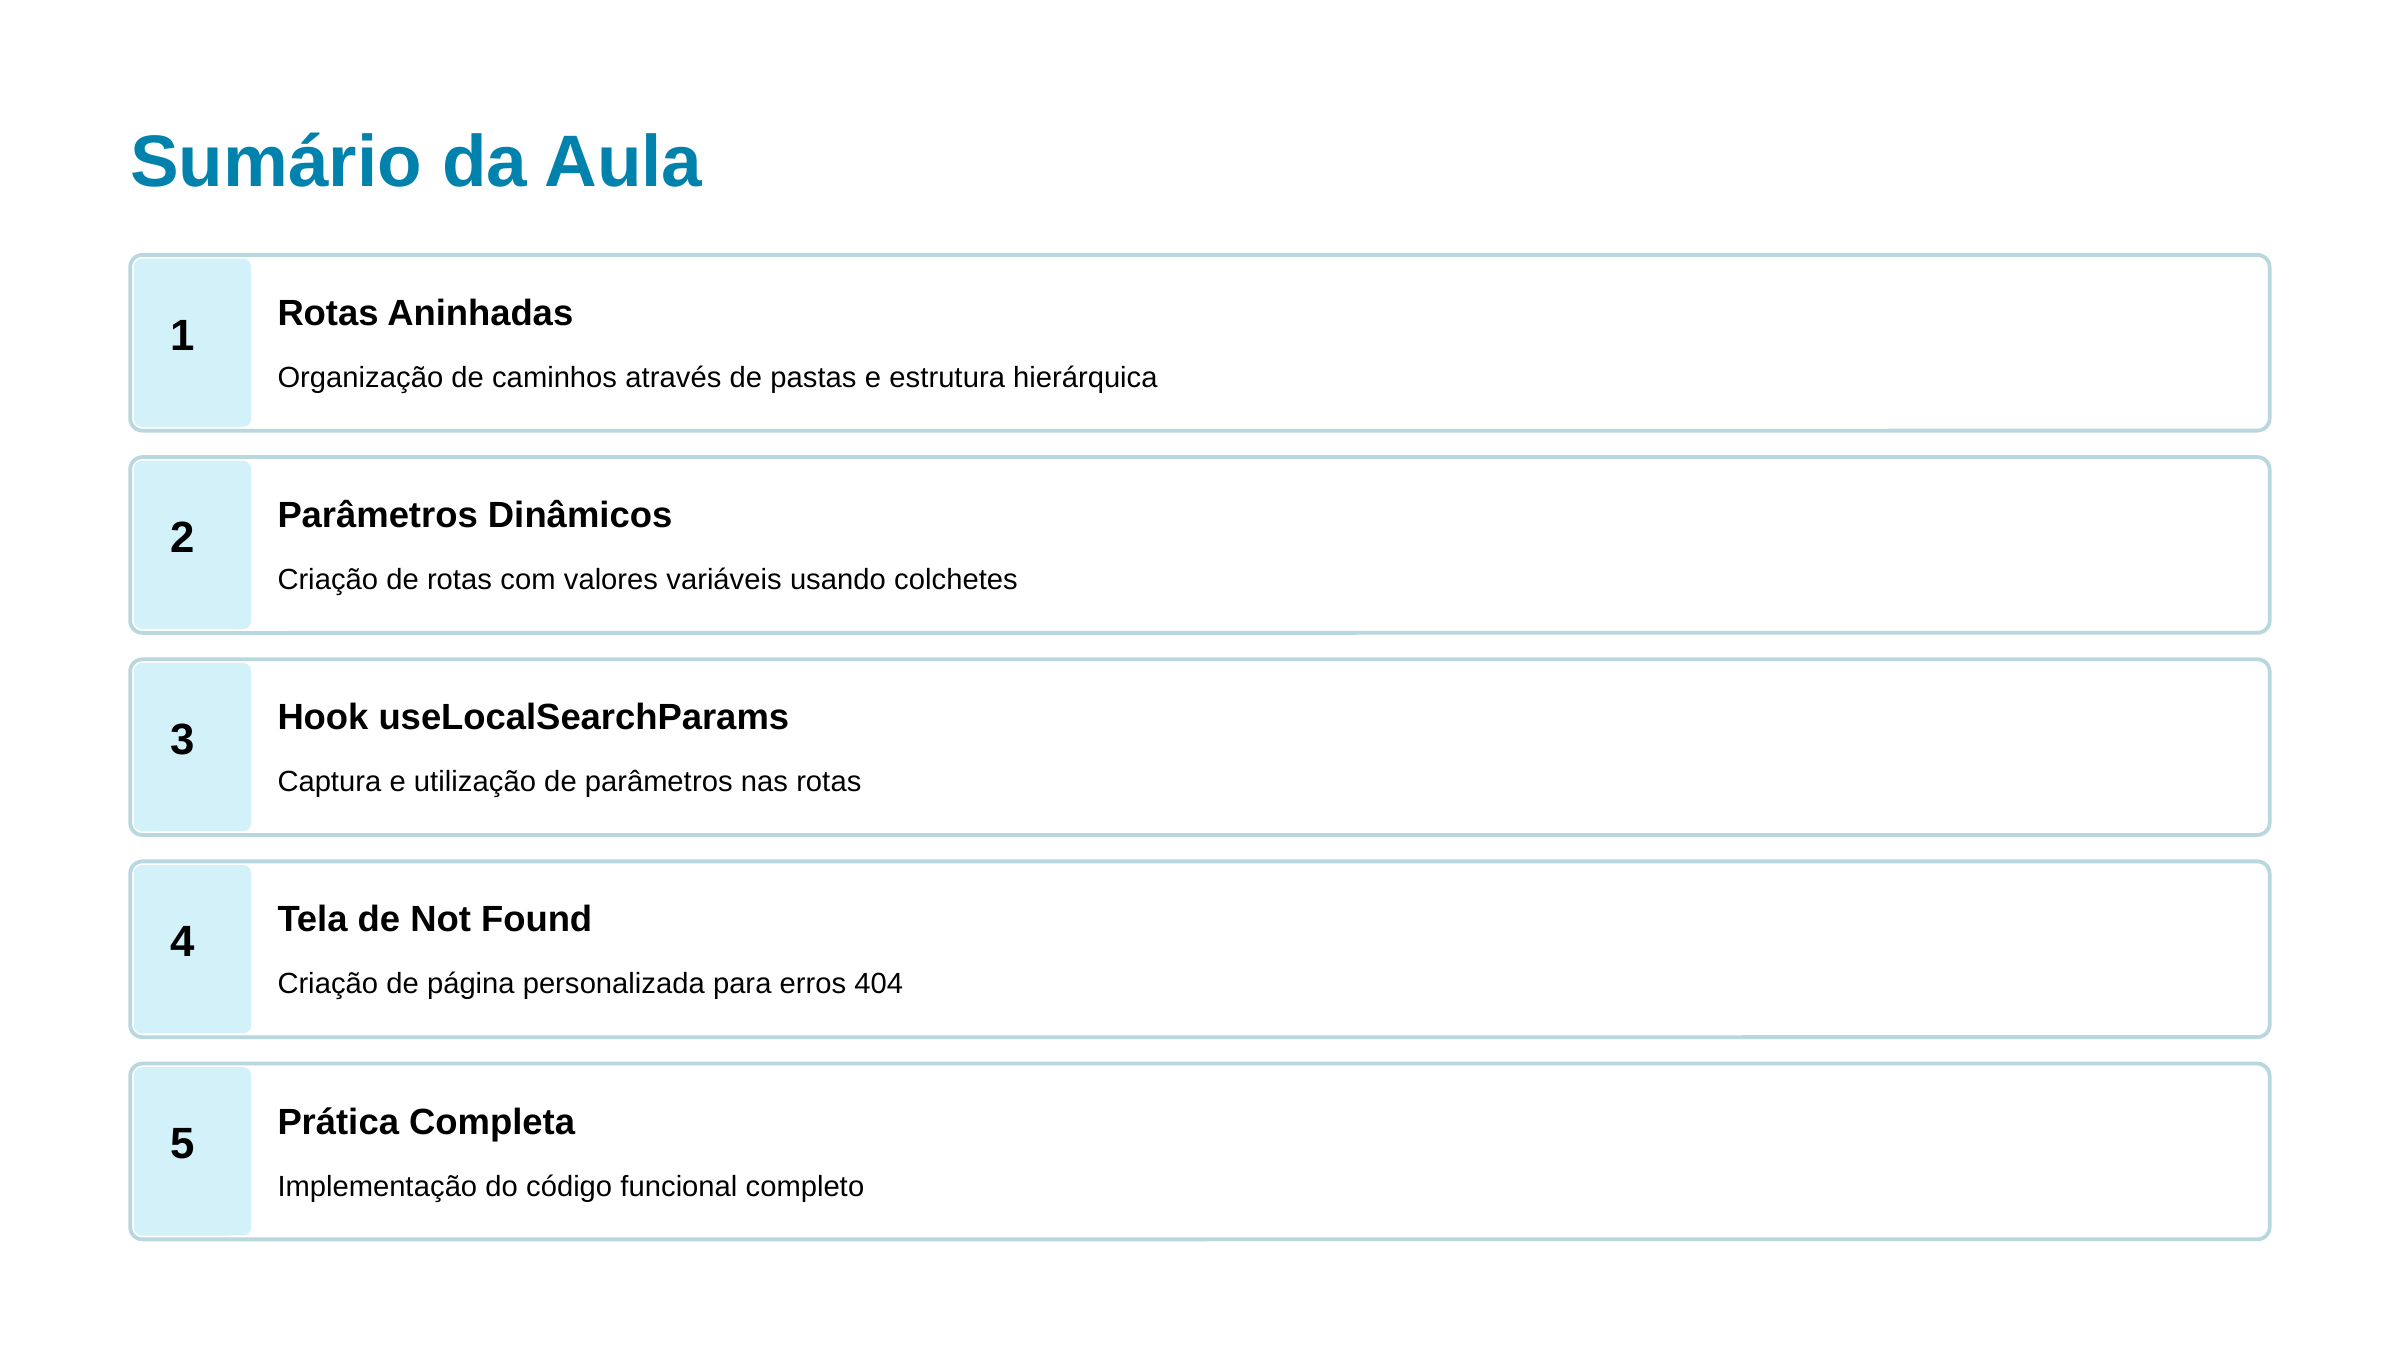

Sumário da Aula

Rotas Aninhadas
1
Organização de caminhos através de pastas e estrutura hierárquica

Parâmetros Dinâmicos
2
Criação de rotas com valores variáveis usando colchetes

Hook useLocalSearchParams
3
Captura e utilização de parâmetros nas rotas

Tela de Not Found
4
Criação de página personalizada para erros 404

Prática Completa
5
Implementação do código funcional completo